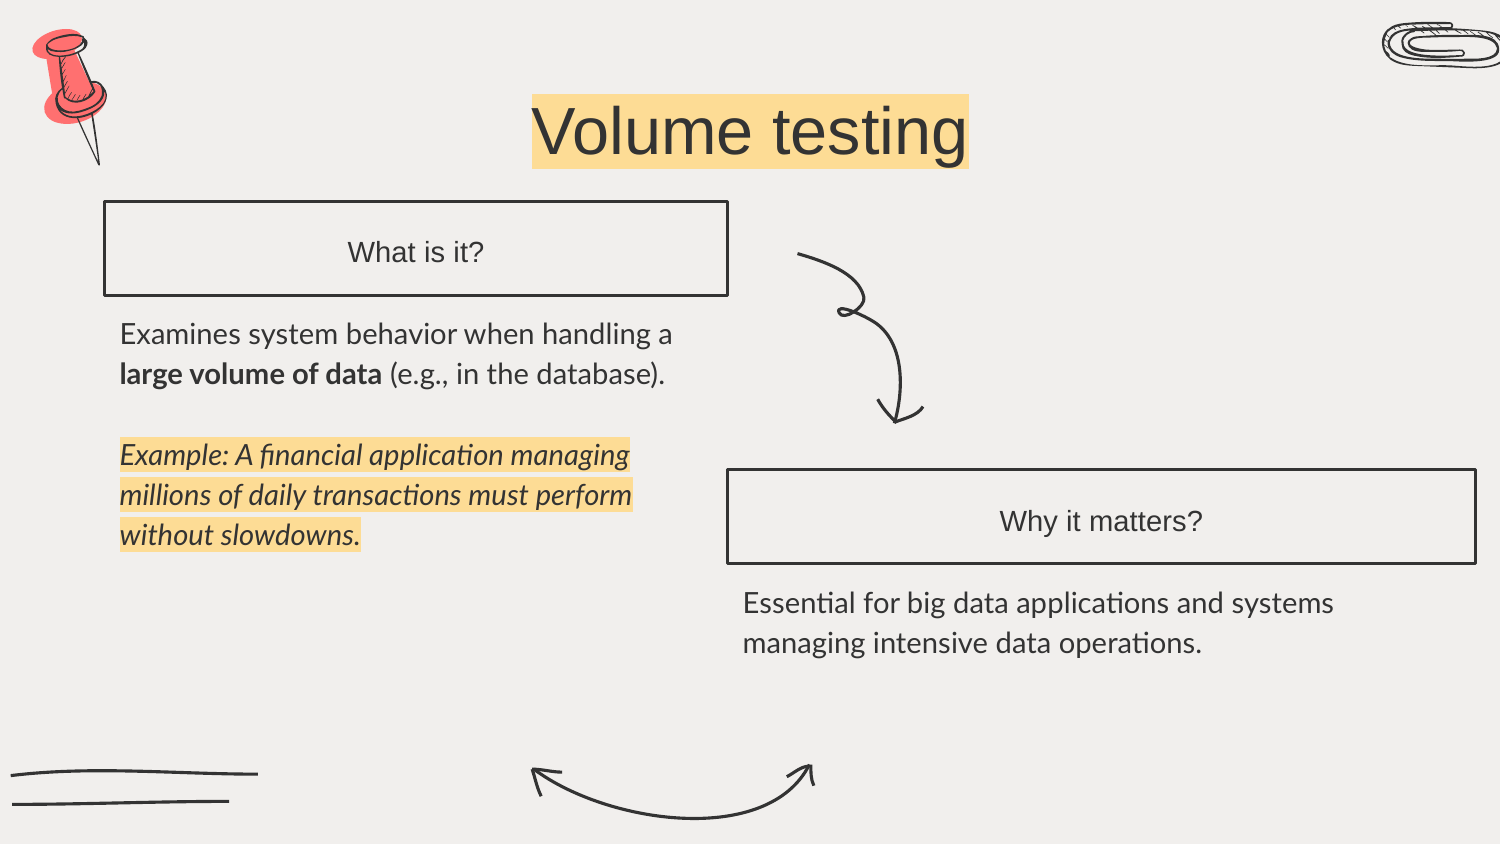

# Volume testing
What is it?

Examines system behavior when handling a large volume of data (e.g., in the database).

Example: A financial application managing millions of daily transactions must perform without slowdowns.

Why it matters?
Essential for big data applications and systems managing intensive data operations.